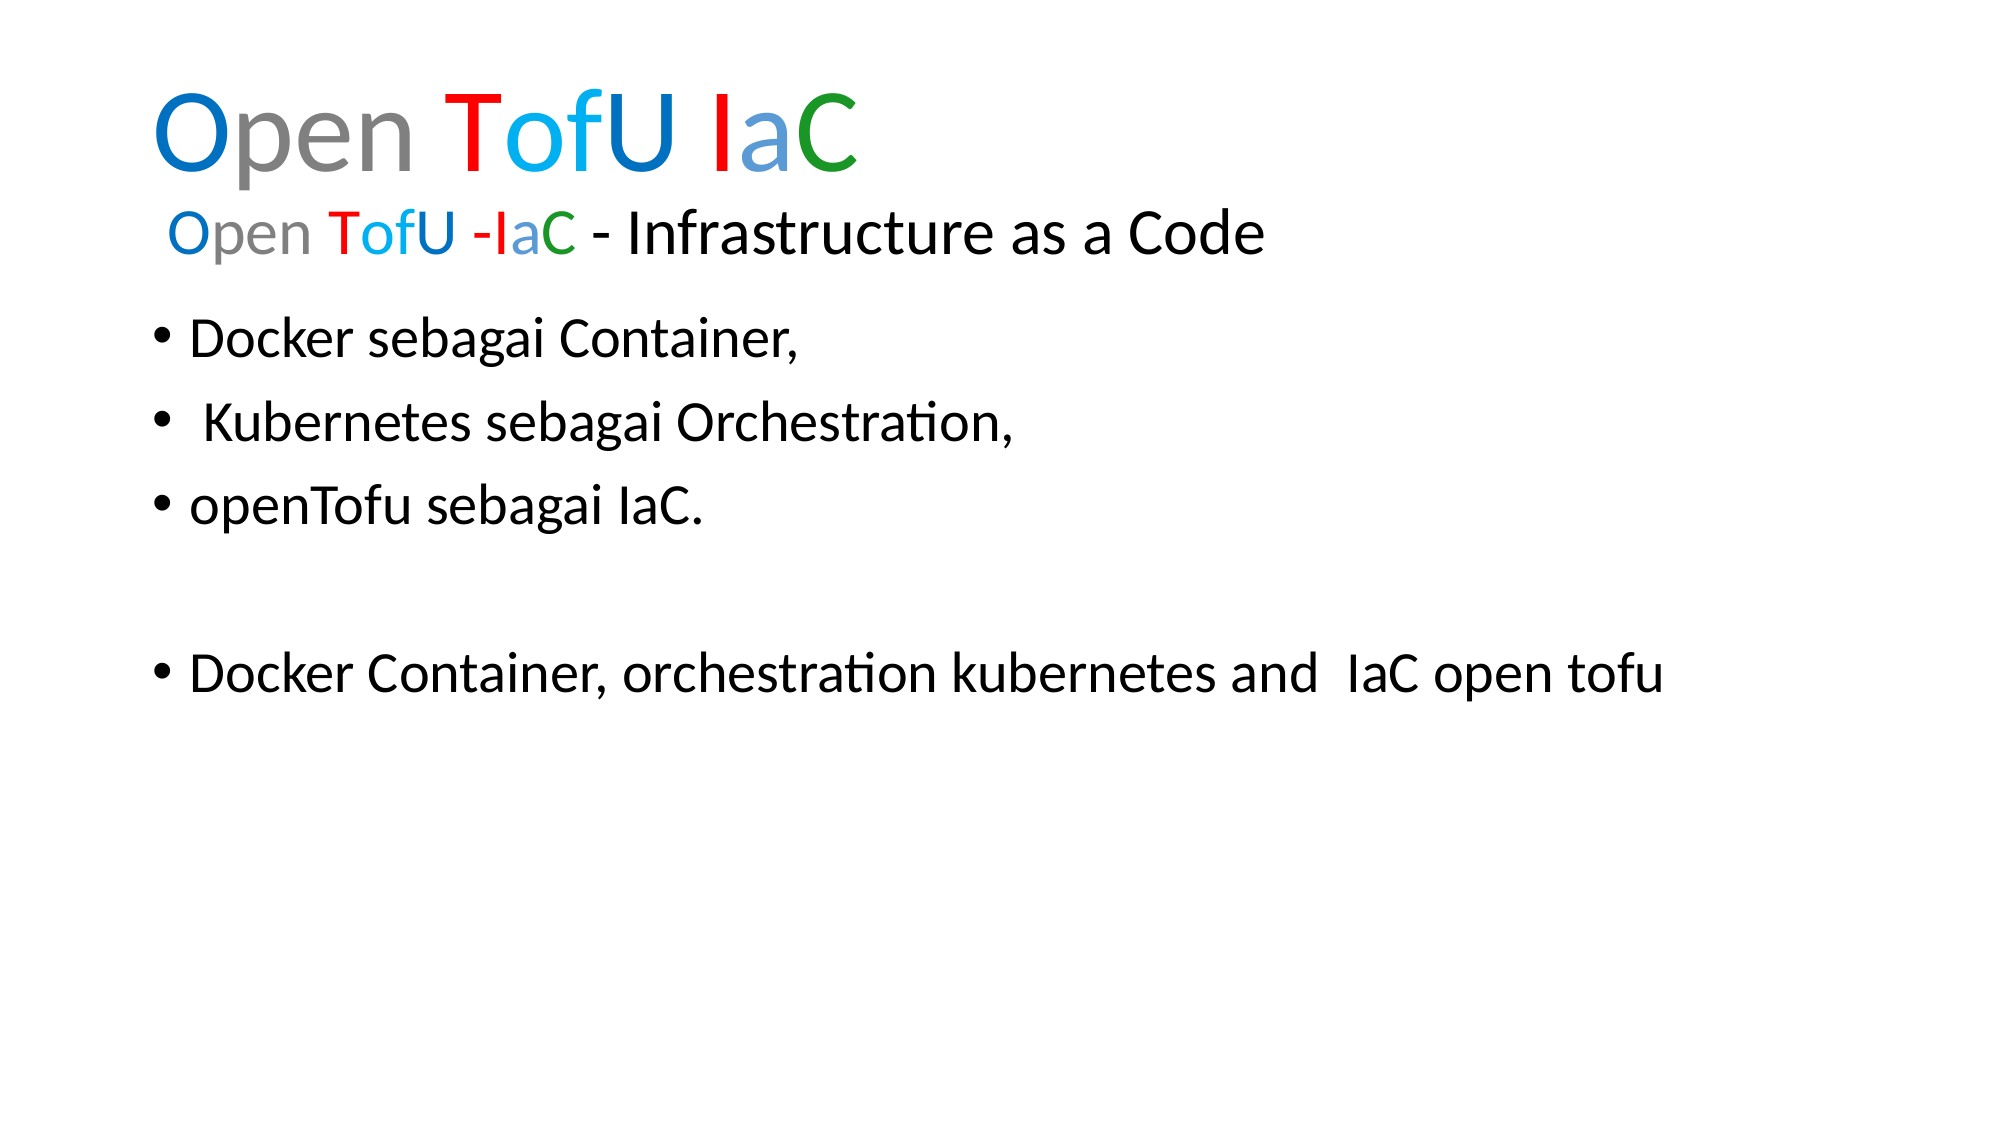

# Open TofU IaC Open TofU -IaC - Infrastructure as a Code
Docker sebagai Container,
 Kubernetes sebagai Orchestration,
openTofu sebagai IaC.

Docker Container, orchestration kubernetes and  IaC open tofu